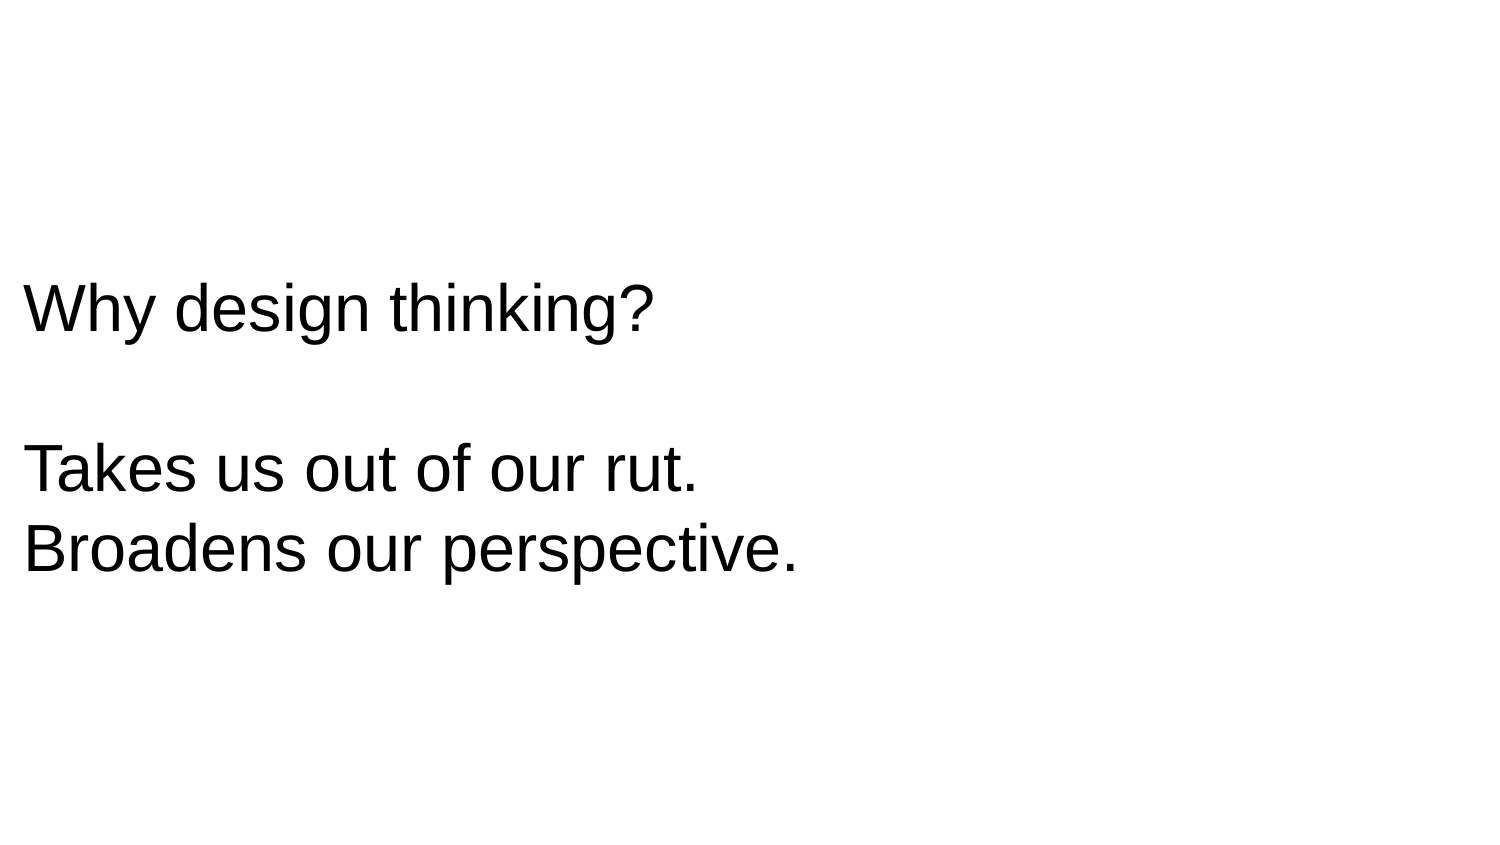

Why design thinking?

Takes us out of our rut.
Broadens our perspective.